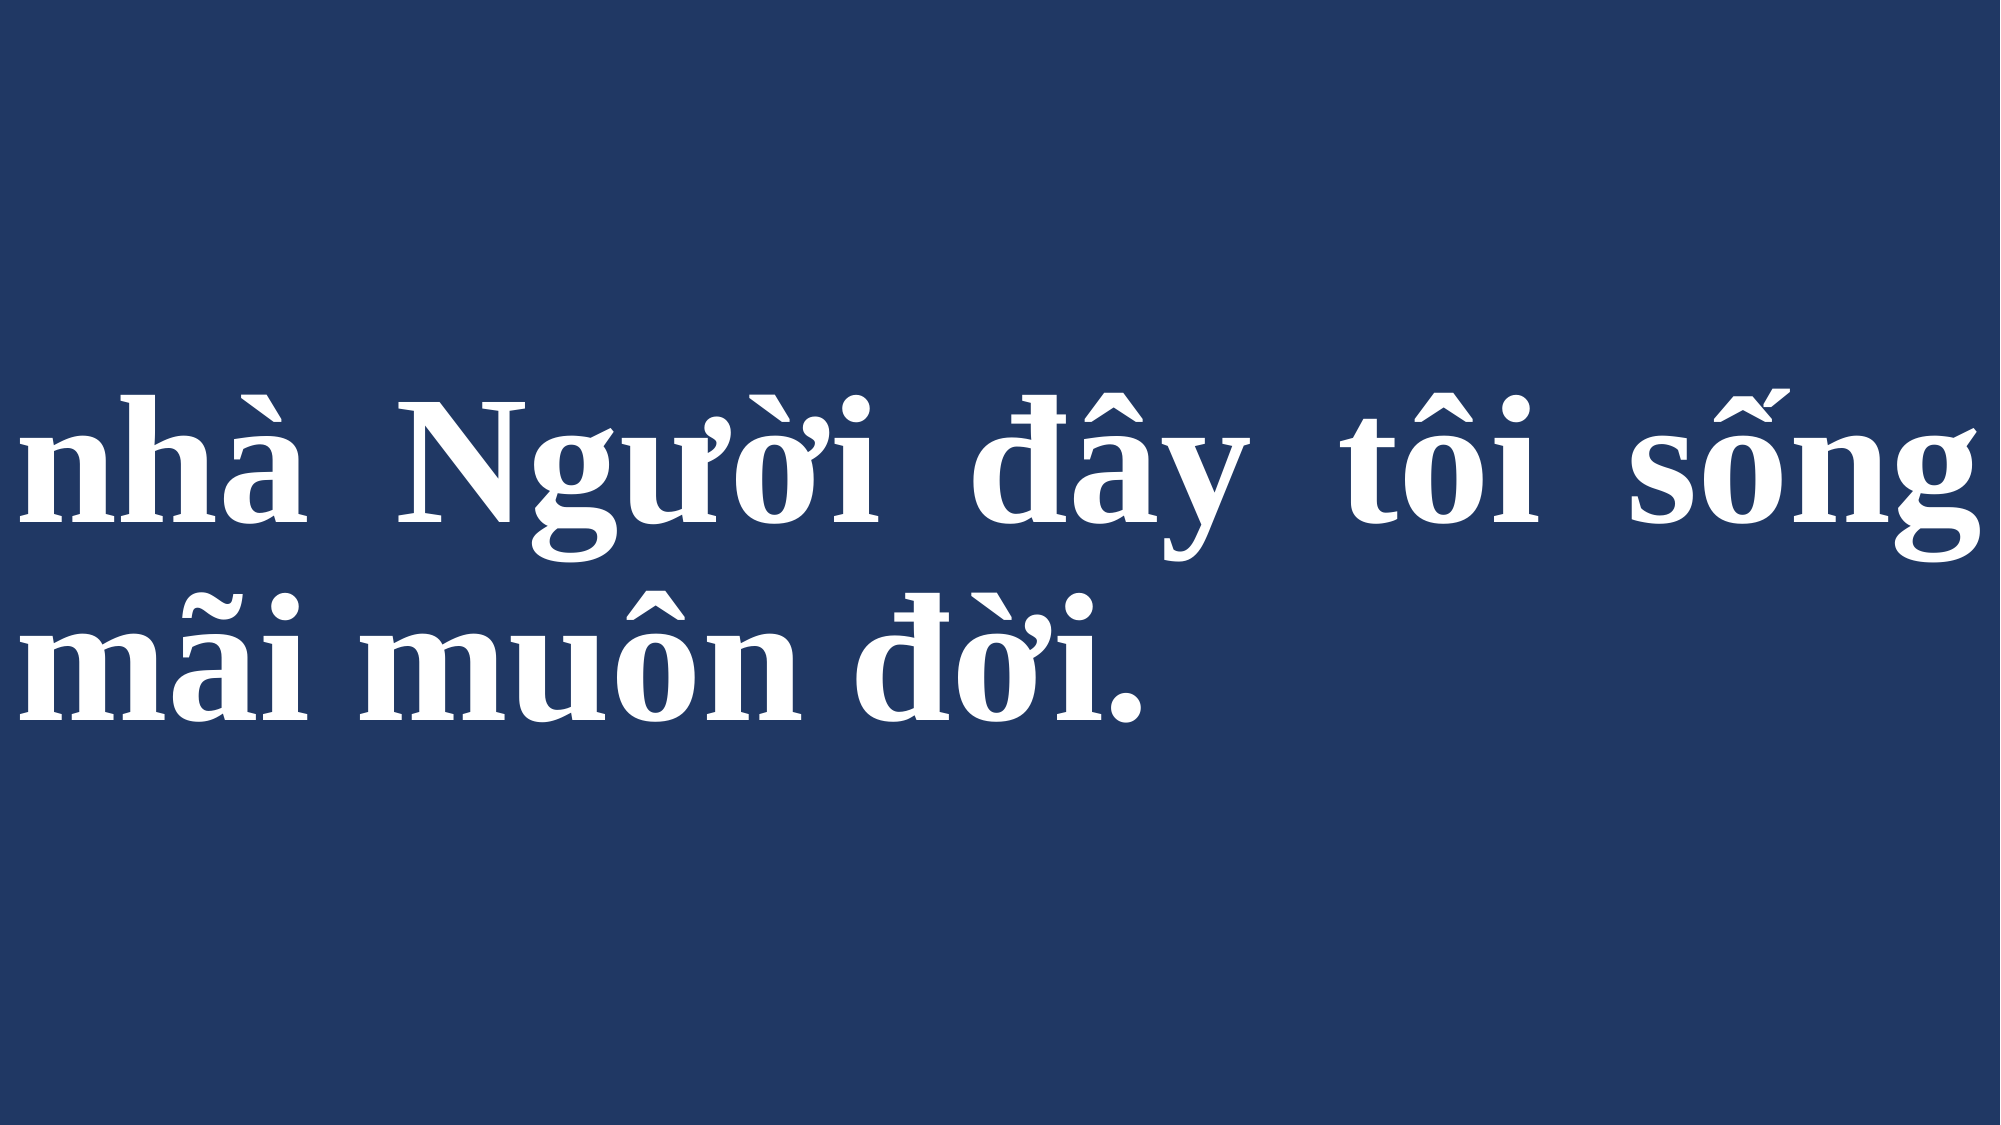

# nhà Người đây tôi sống mãi muôn đời.